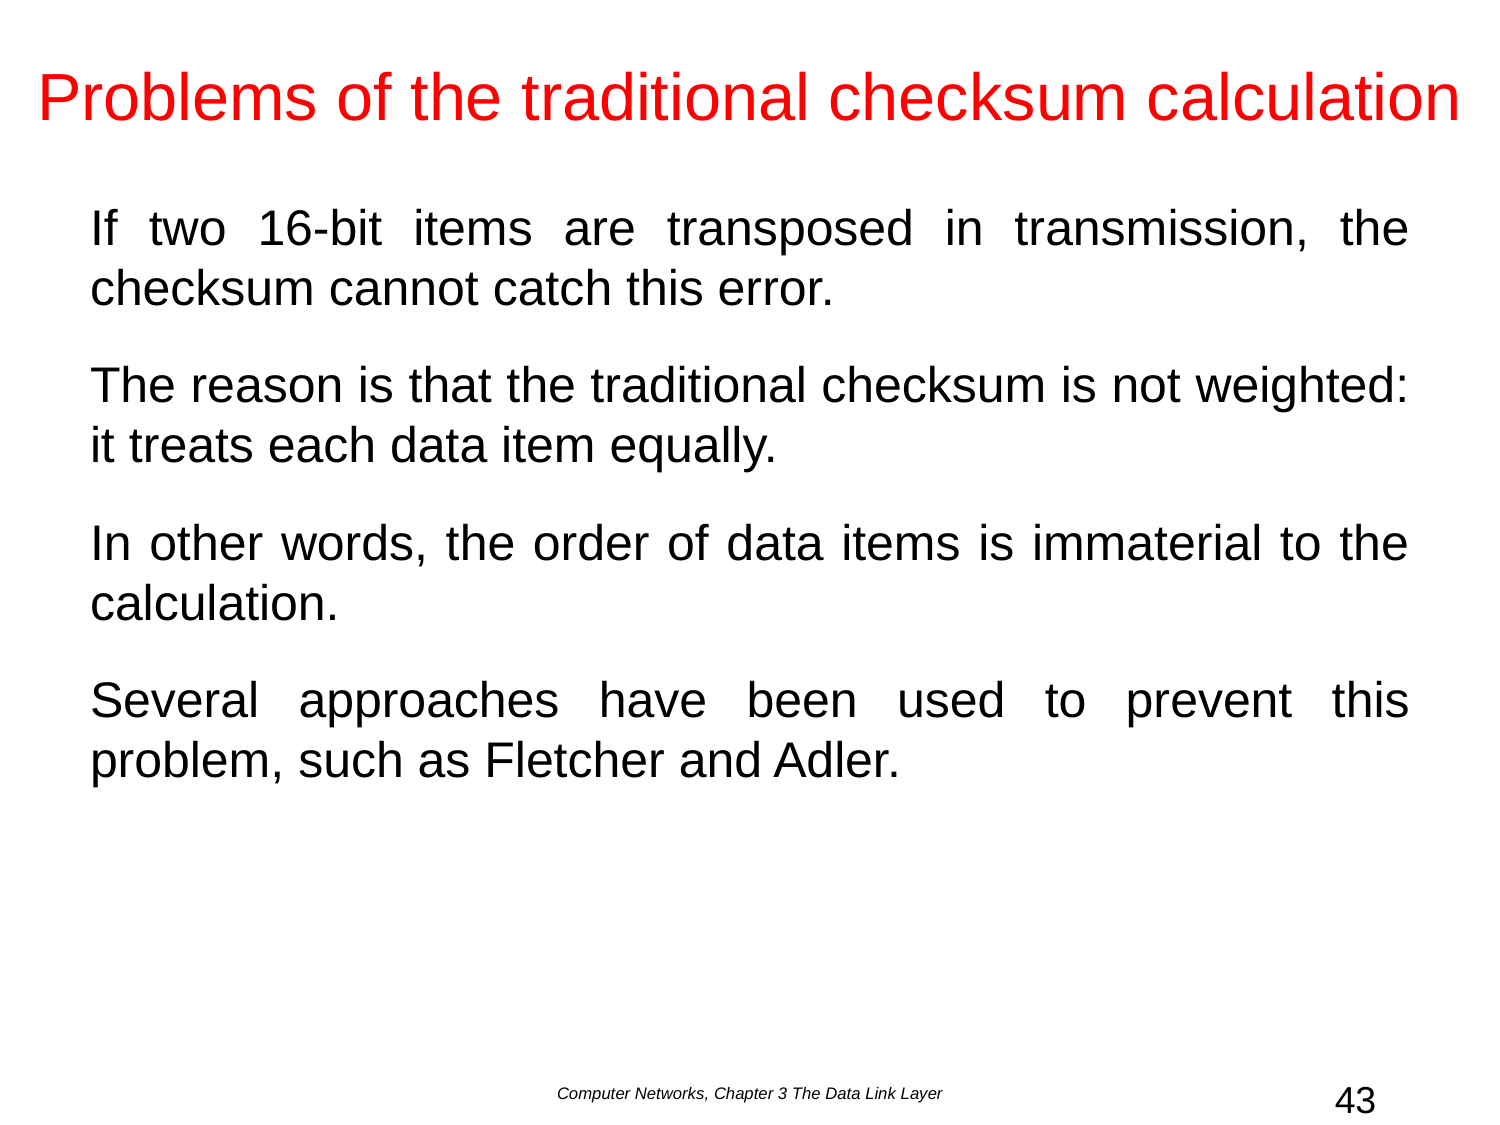

# Problems of the traditional checksum calculation
If two 16-bit items are transposed in transmission, the checksum cannot catch this error.
The reason is that the traditional checksum is not weighted: it treats each data item equally.
In other words, the order of data items is immaterial to the calculation.
Several approaches have been used to prevent this problem, such as Fletcher and Adler.
Computer Networks, Chapter 3 The Data Link Layer